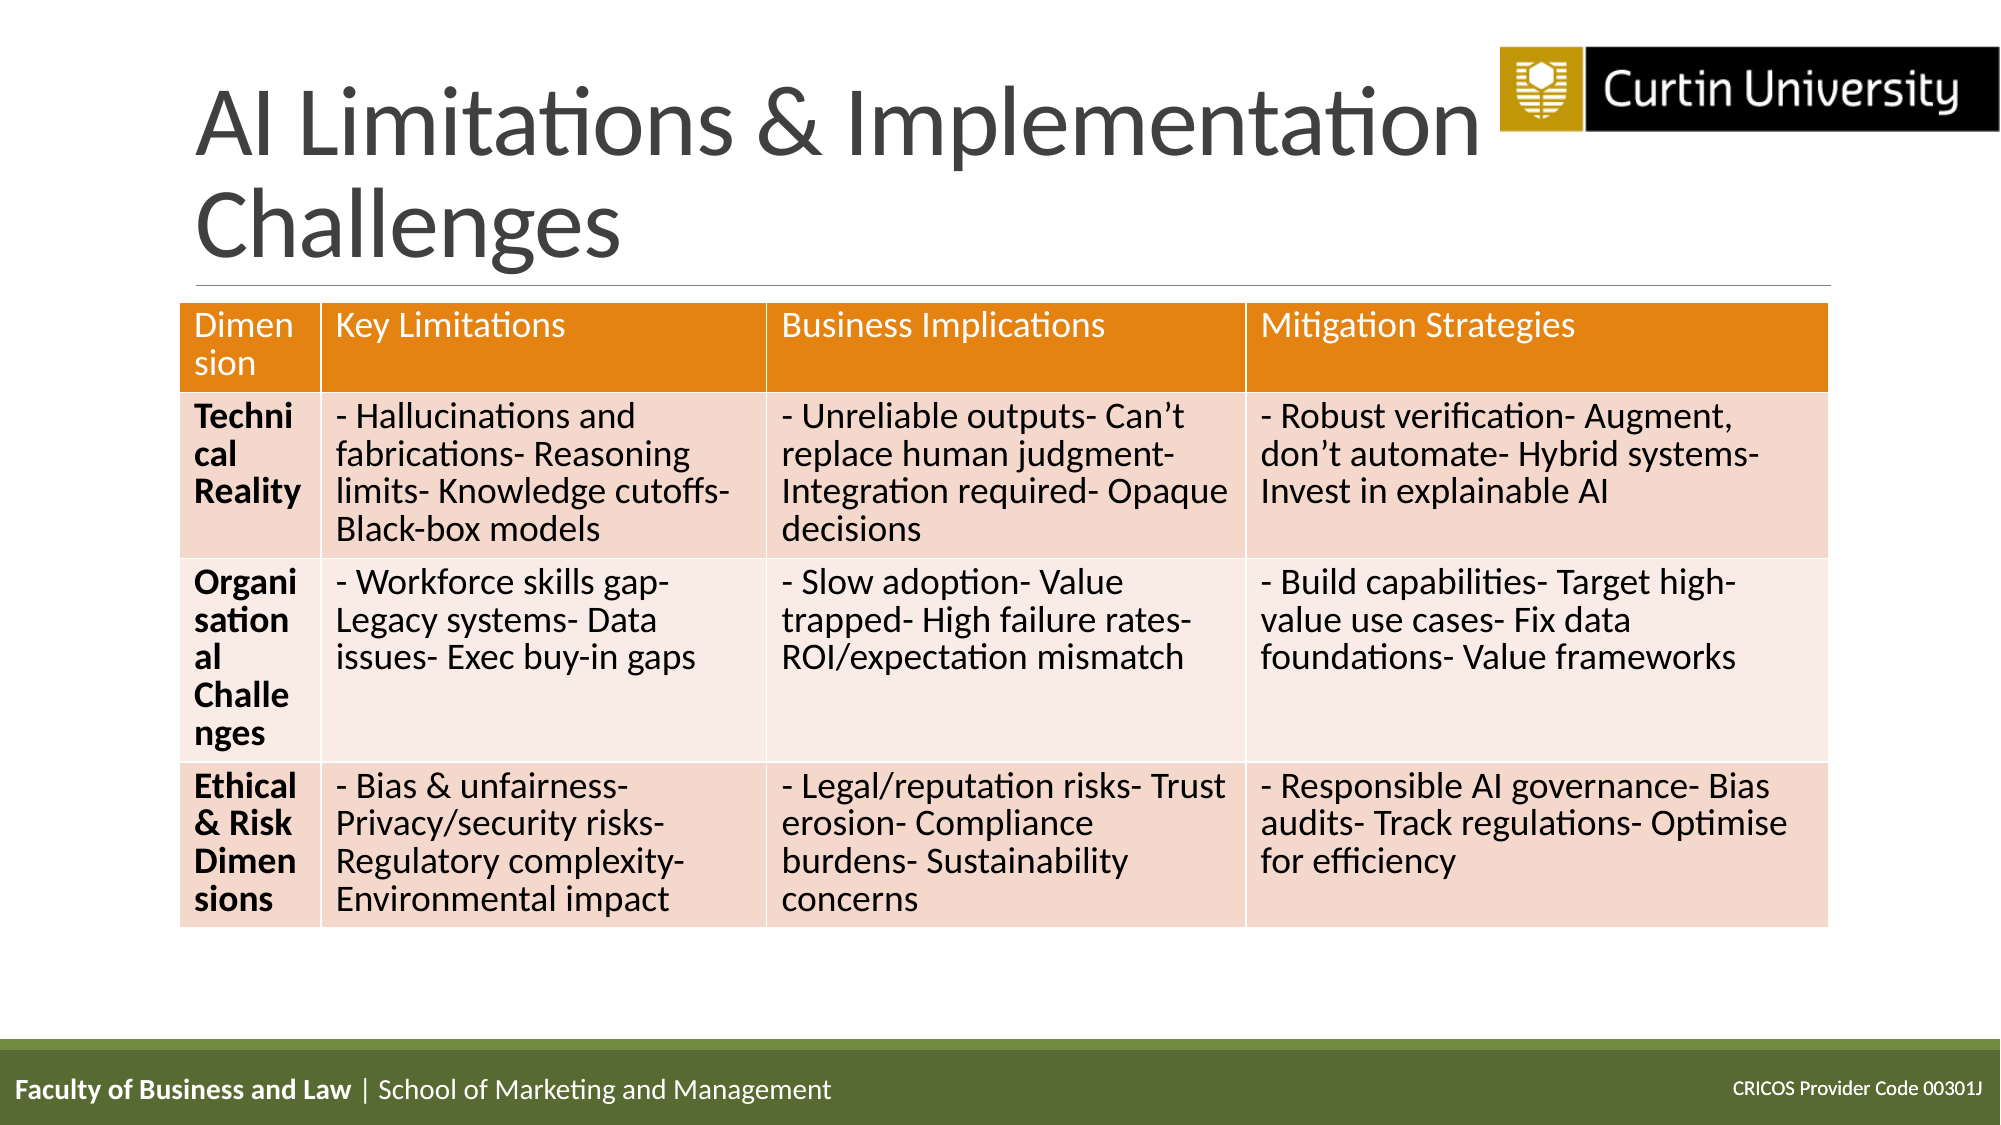

# AI Limitations & Implementation Challenges
| Dimension | Key Limitations | Business Implications | Mitigation Strategies |
| --- | --- | --- | --- |
| Technical Reality | - Hallucinations and fabrications- Reasoning limits- Knowledge cutoffs- Black-box models | - Unreliable outputs- Can’t replace human judgment- Integration required- Opaque decisions | - Robust verification- Augment, don’t automate- Hybrid systems- Invest in explainable AI |
| Organisational Challenges | - Workforce skills gap- Legacy systems- Data issues- Exec buy-in gaps | - Slow adoption- Value trapped- High failure rates- ROI/expectation mismatch | - Build capabilities- Target high-value use cases- Fix data foundations- Value frameworks |
| Ethical & Risk Dimensions | - Bias & unfairness- Privacy/security risks- Regulatory complexity- Environmental impact | - Legal/reputation risks- Trust erosion- Compliance burdens- Sustainability concerns | - Responsible AI governance- Bias audits- Track regulations- Optimise for efficiency |
Faculty of Business and Law | School of Marketing and Management